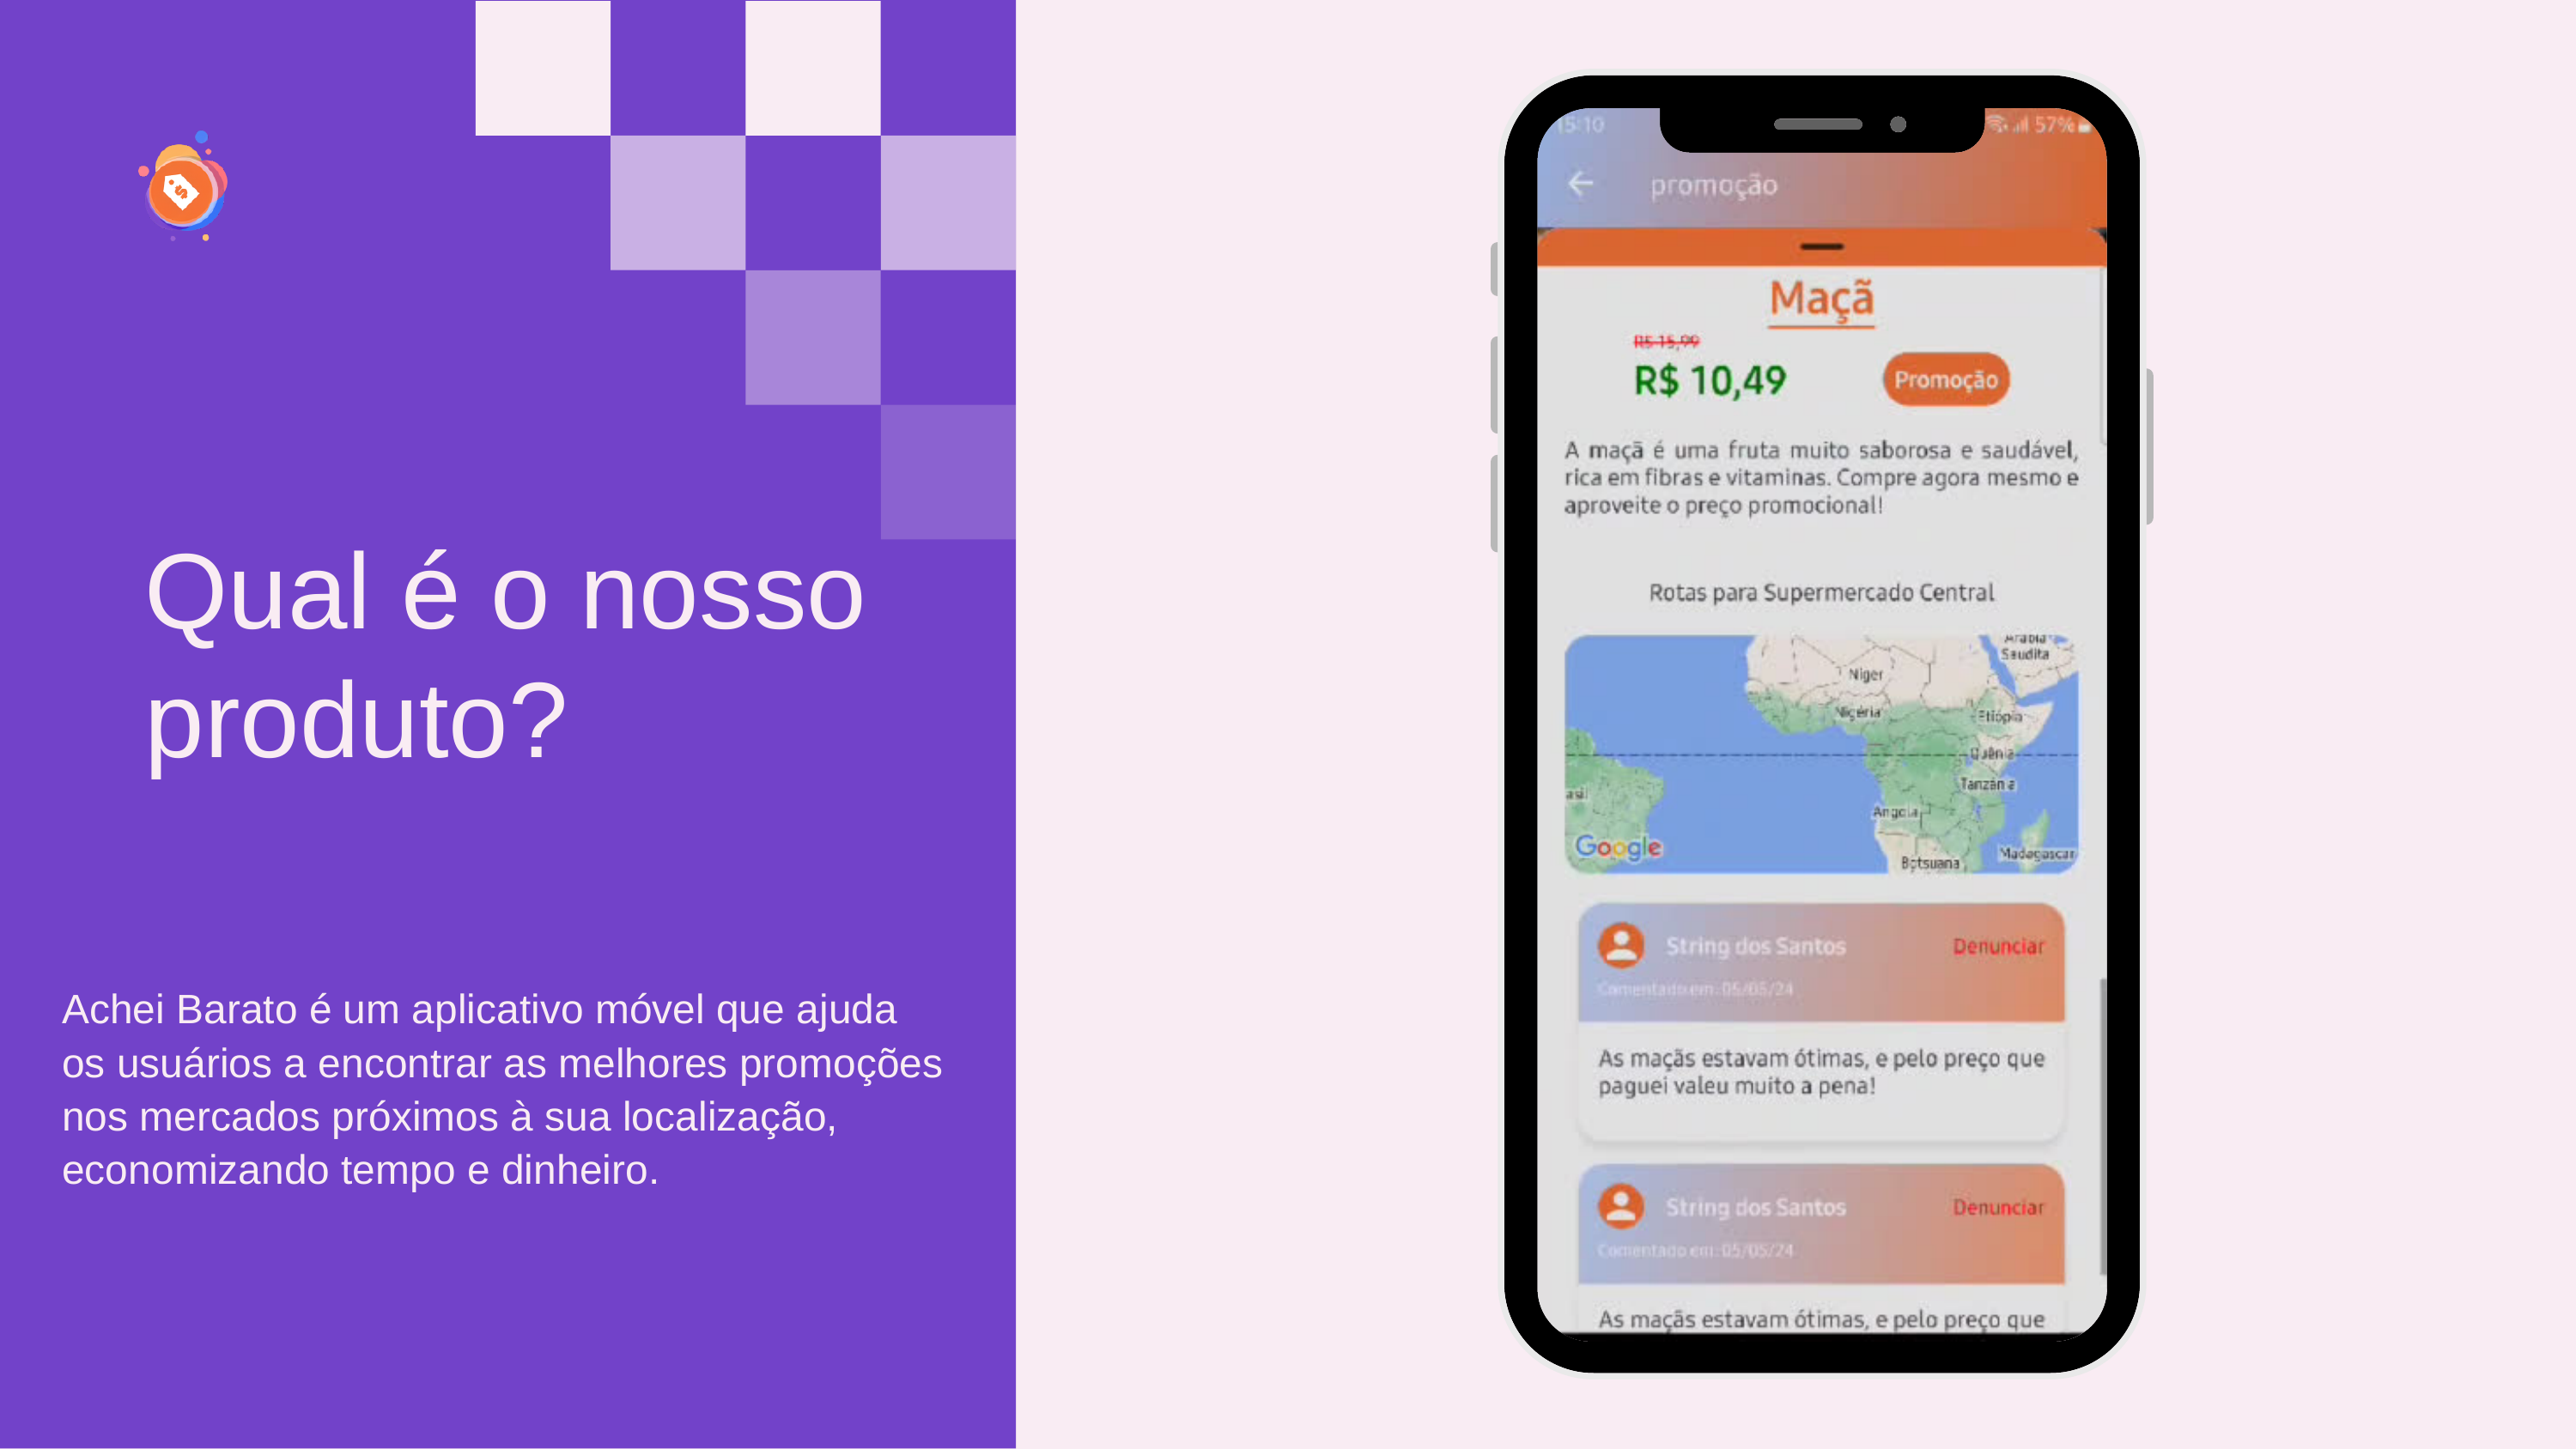

Qual é o nosso produto?
Achei Barato é um aplicativo móvel que ajuda os usuários a encontrar as melhores promoções nos mercados próximos à sua localização, economizando tempo e dinheiro.